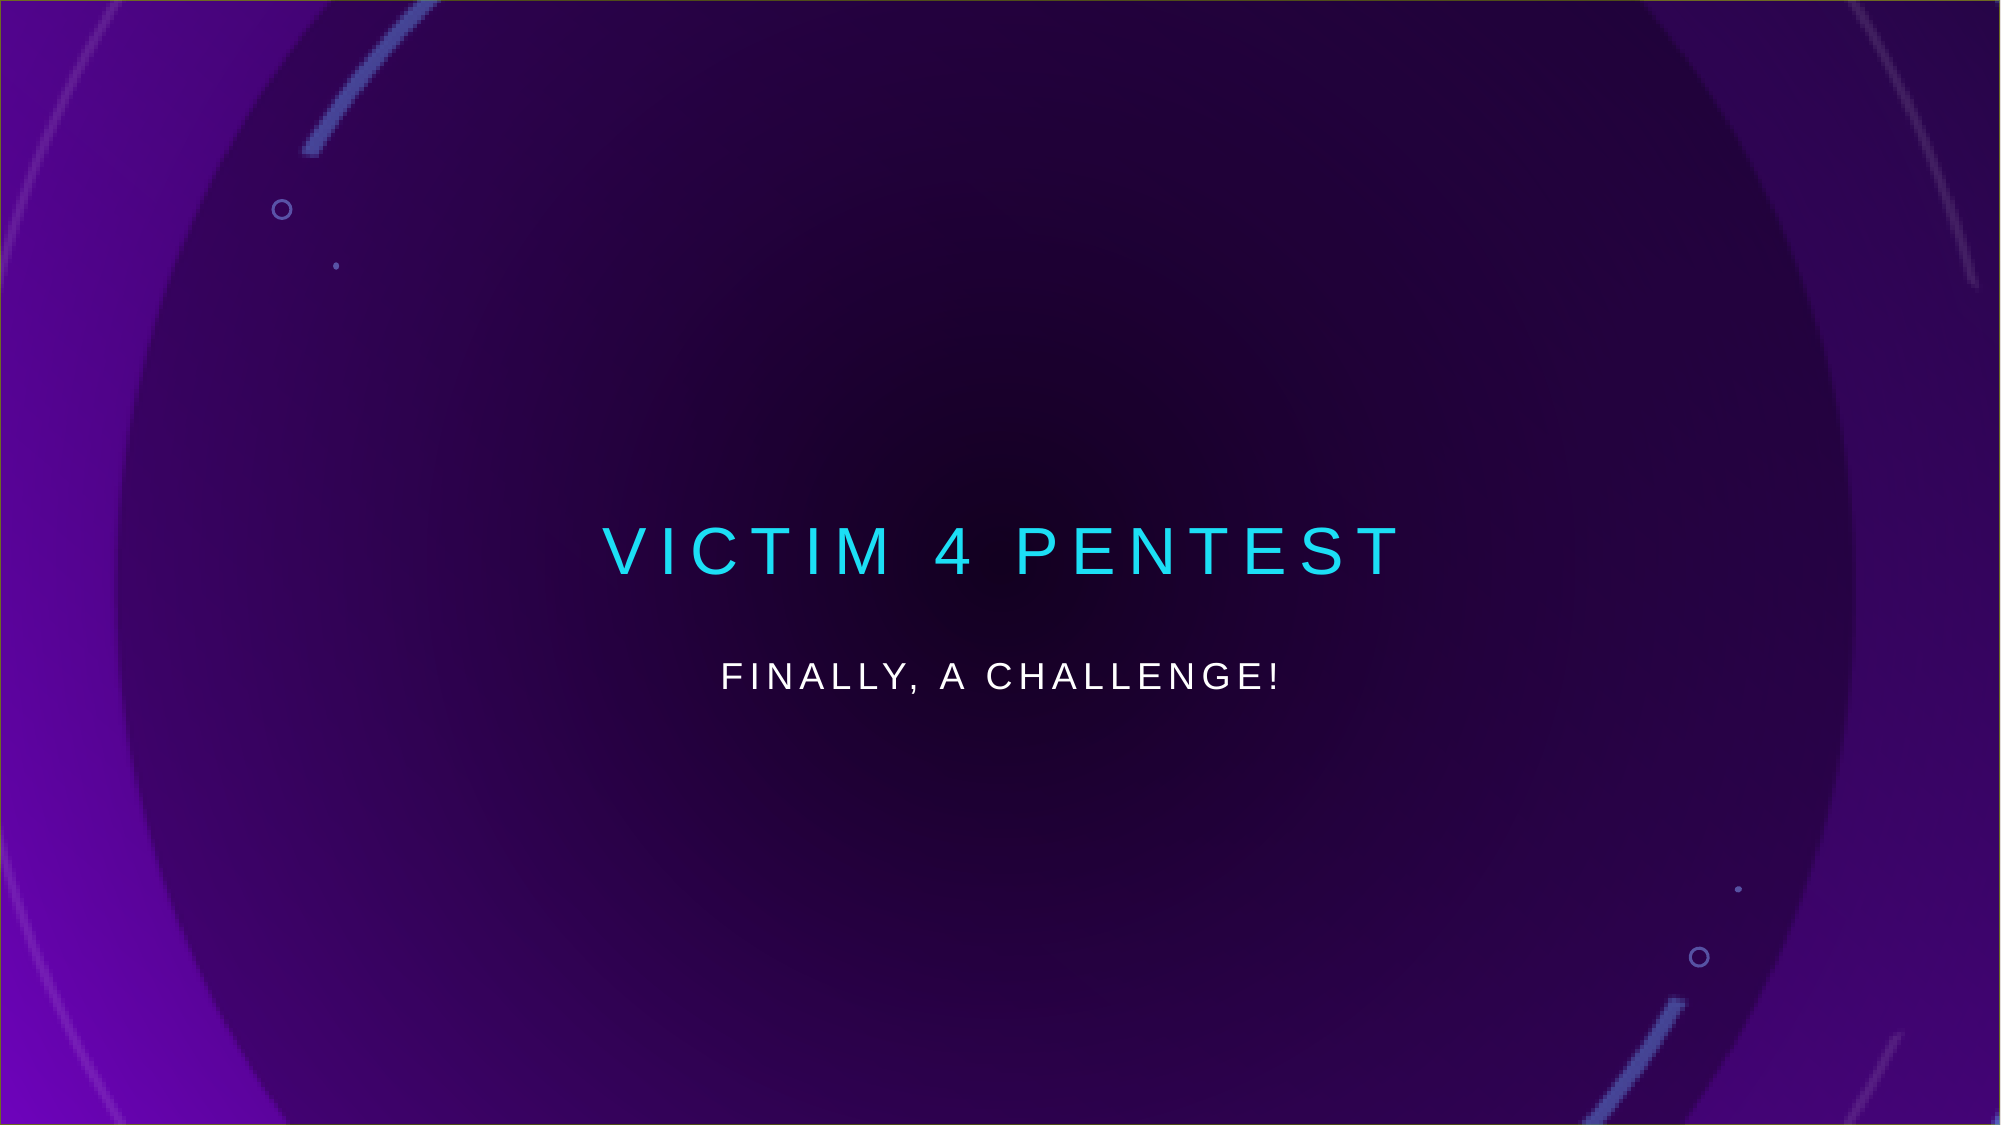

# Victim 4 pentest
Finally, a challenge!